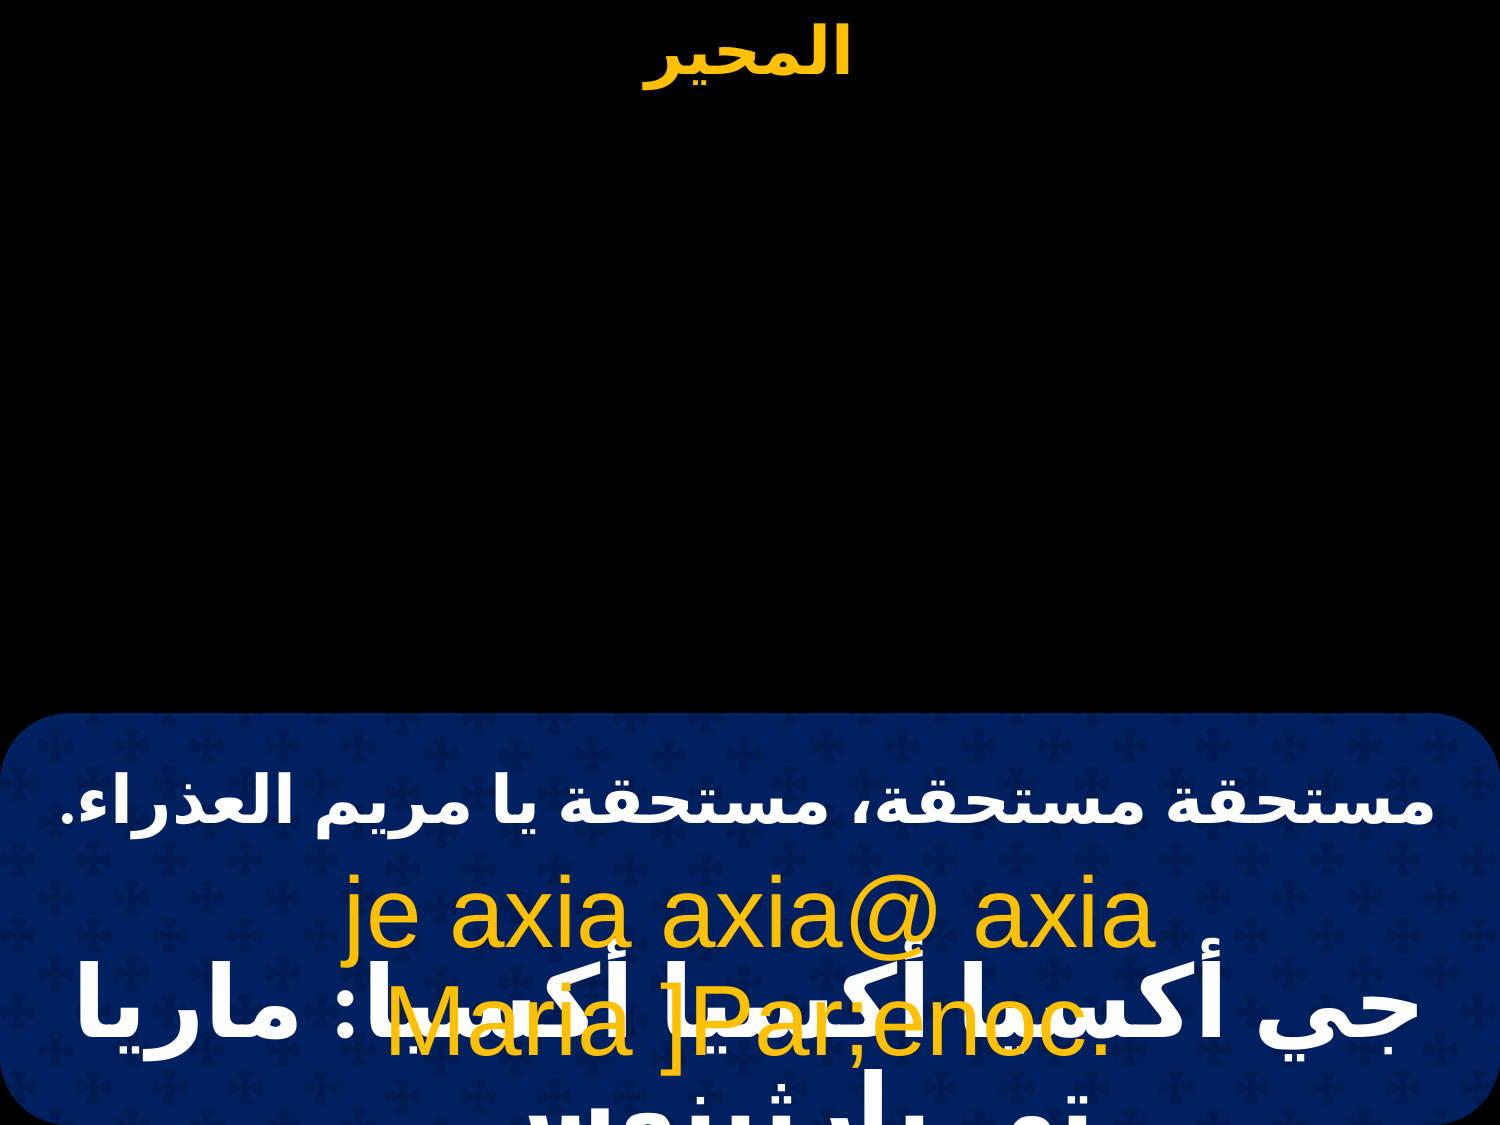

#
مستحقة مستحقة، مستحقة يا مريم العذراء.
je axia axia@ axia Maria ]Par;enoc.
جي أكسيا أكسيا أكسيا: ماريا تي بارثينوس.